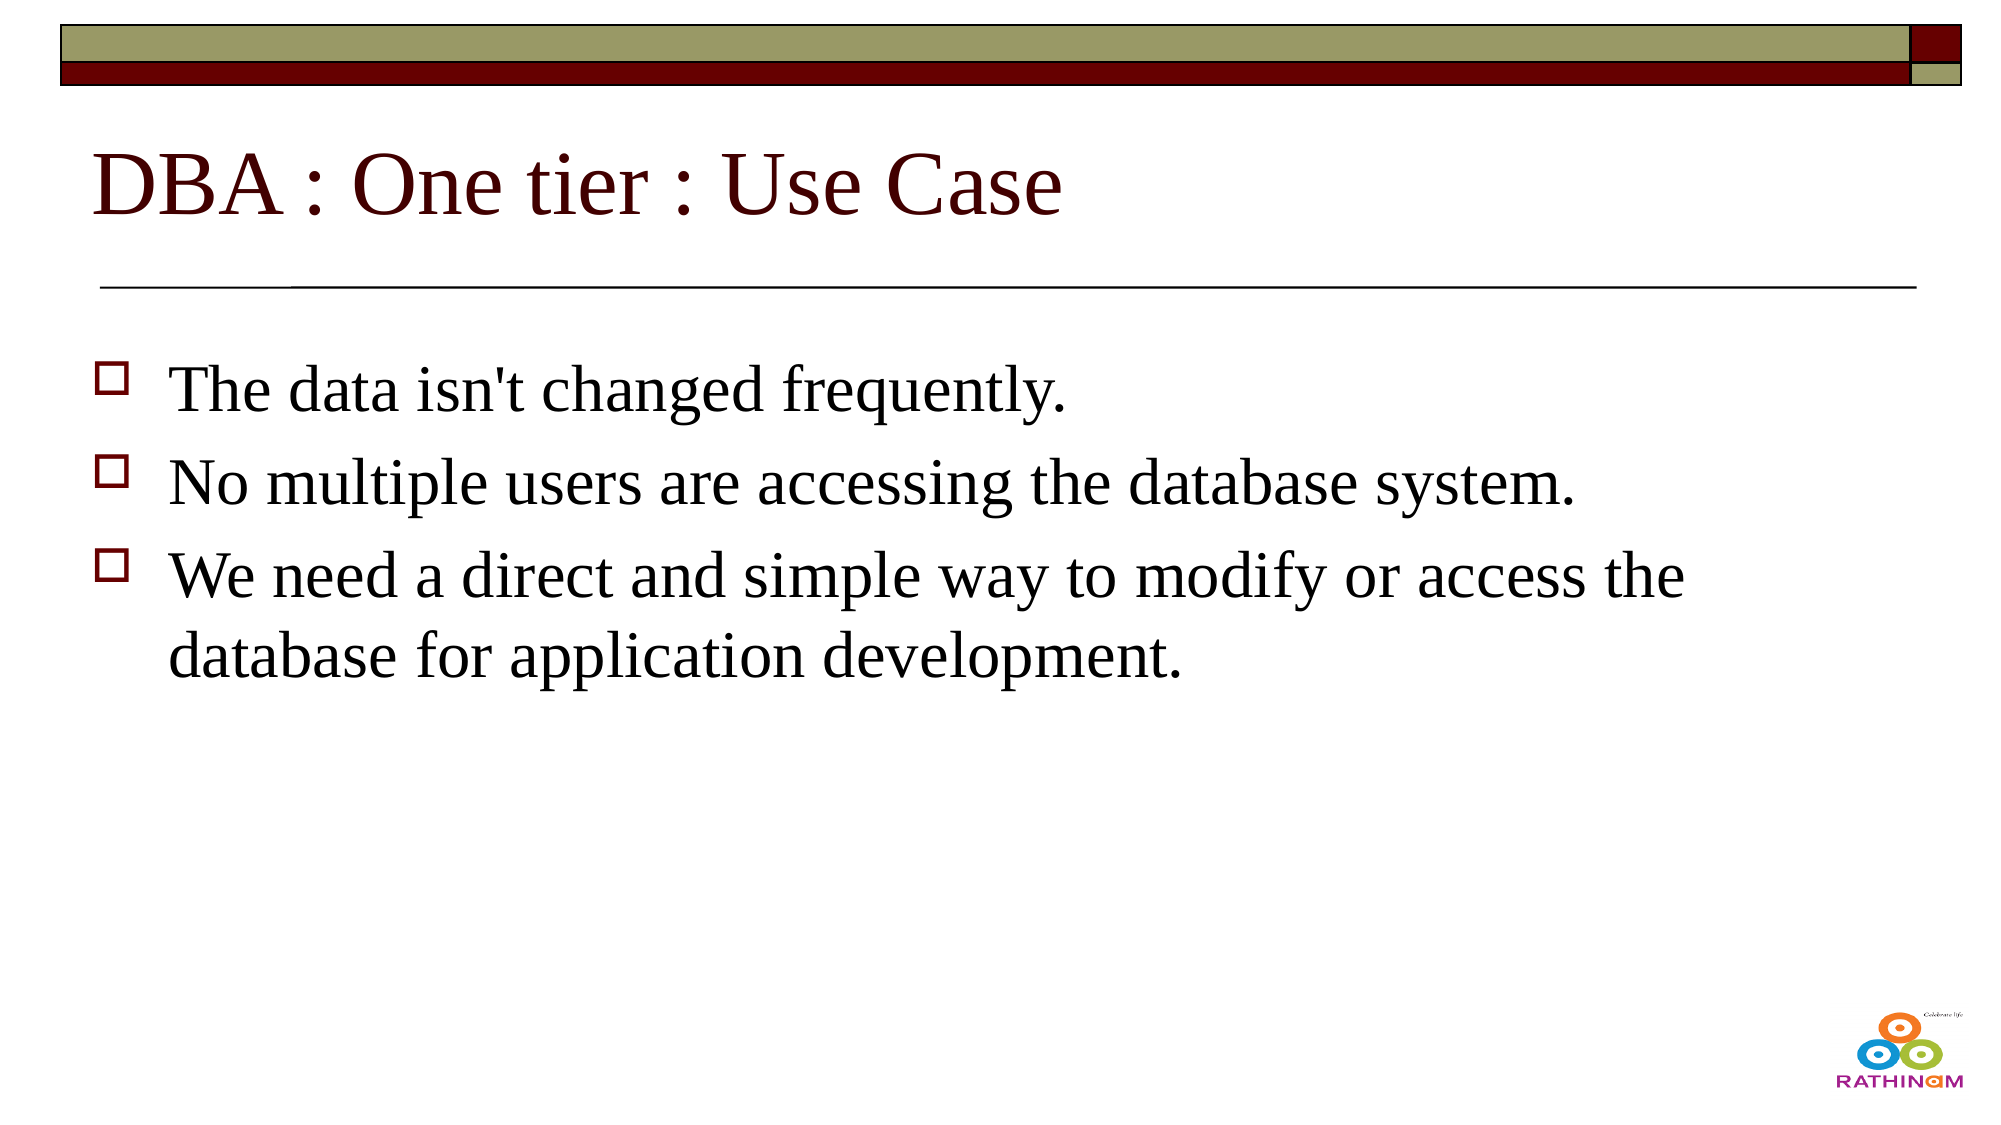

# DBA : One tier : Use Case
The data isn't changed frequently.
No multiple users are accessing the database system.
We need a direct and simple way to modify or access the database for application development.